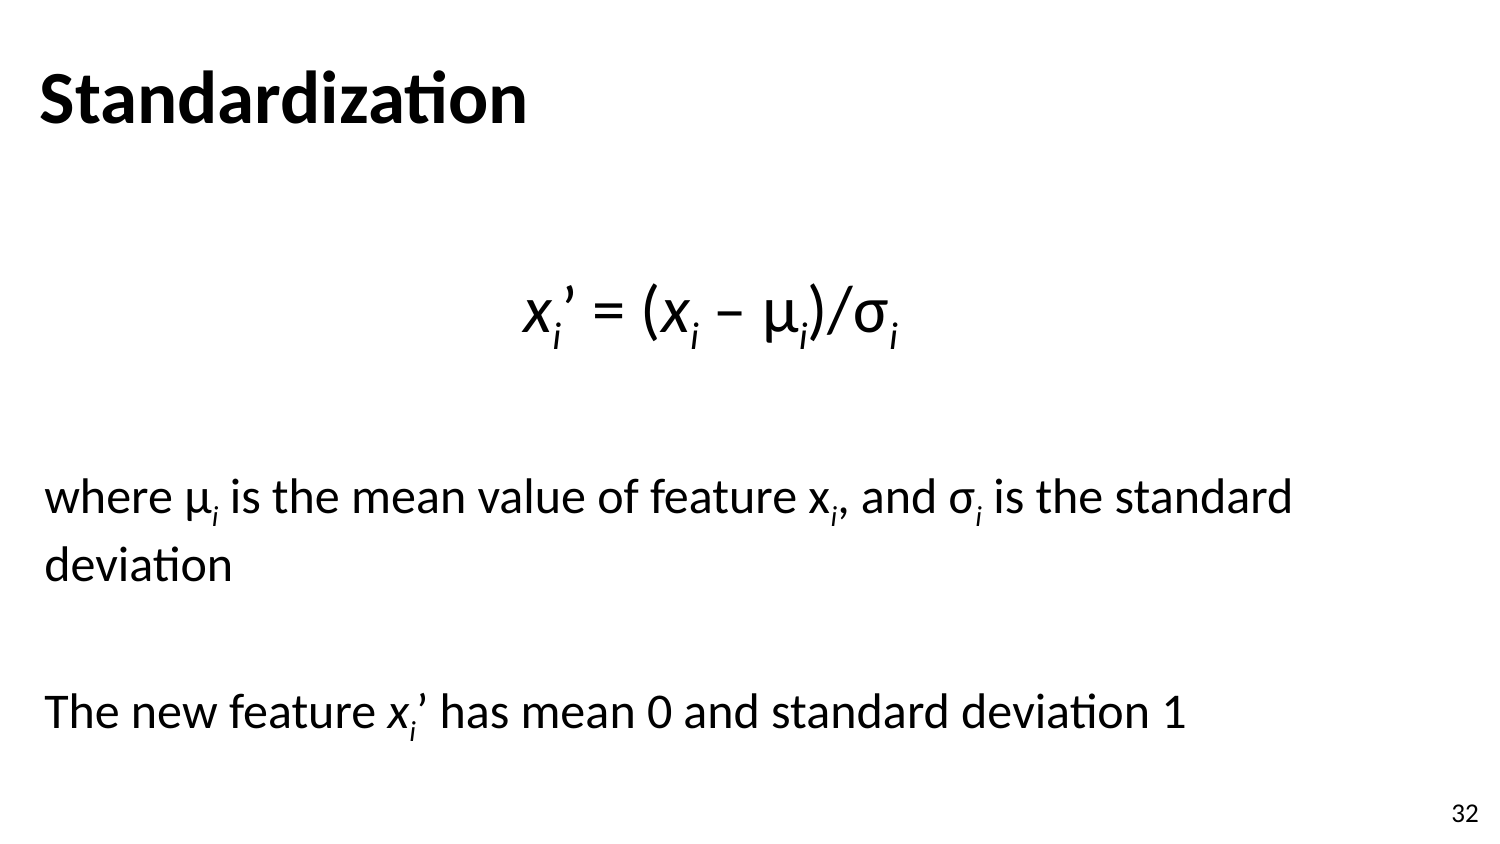

# Standardization

xi’ = (xi – μi)/σi

where μi is the mean value of feature xi, and σi is the standard deviation

The new feature xi’ has mean 0 and standard deviation 1
32